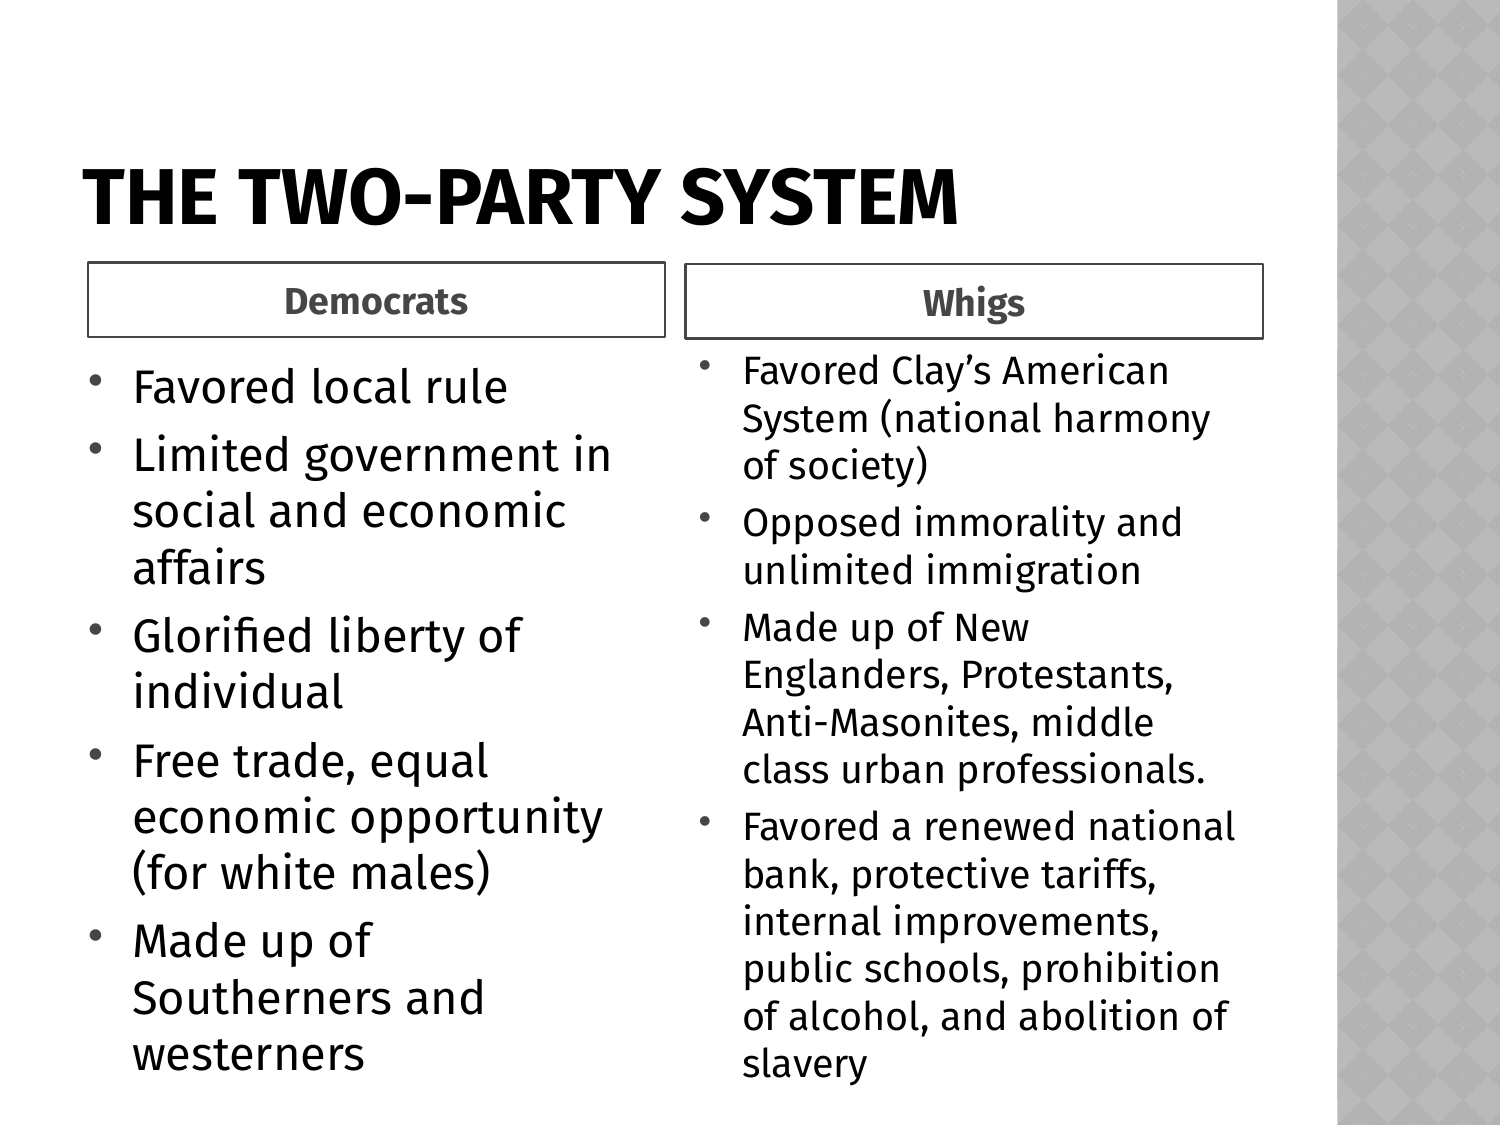

# The Two-Party System
Democrats
Whigs

Favored local rule
Limited government in social and economic affairs
Glorified liberty of individual
Free trade, equal economic opportunity (for white males)
Made up of Southerners and westerners

Favored Clay’s American System (national harmony of society)
Opposed immorality and unlimited immigration
Made up of New Englanders, Protestants, Anti-Masonites, middle class urban professionals.
Favored a renewed national bank, protective tariffs, internal improvements, public schools, prohibition of alcohol, and abolition of slavery